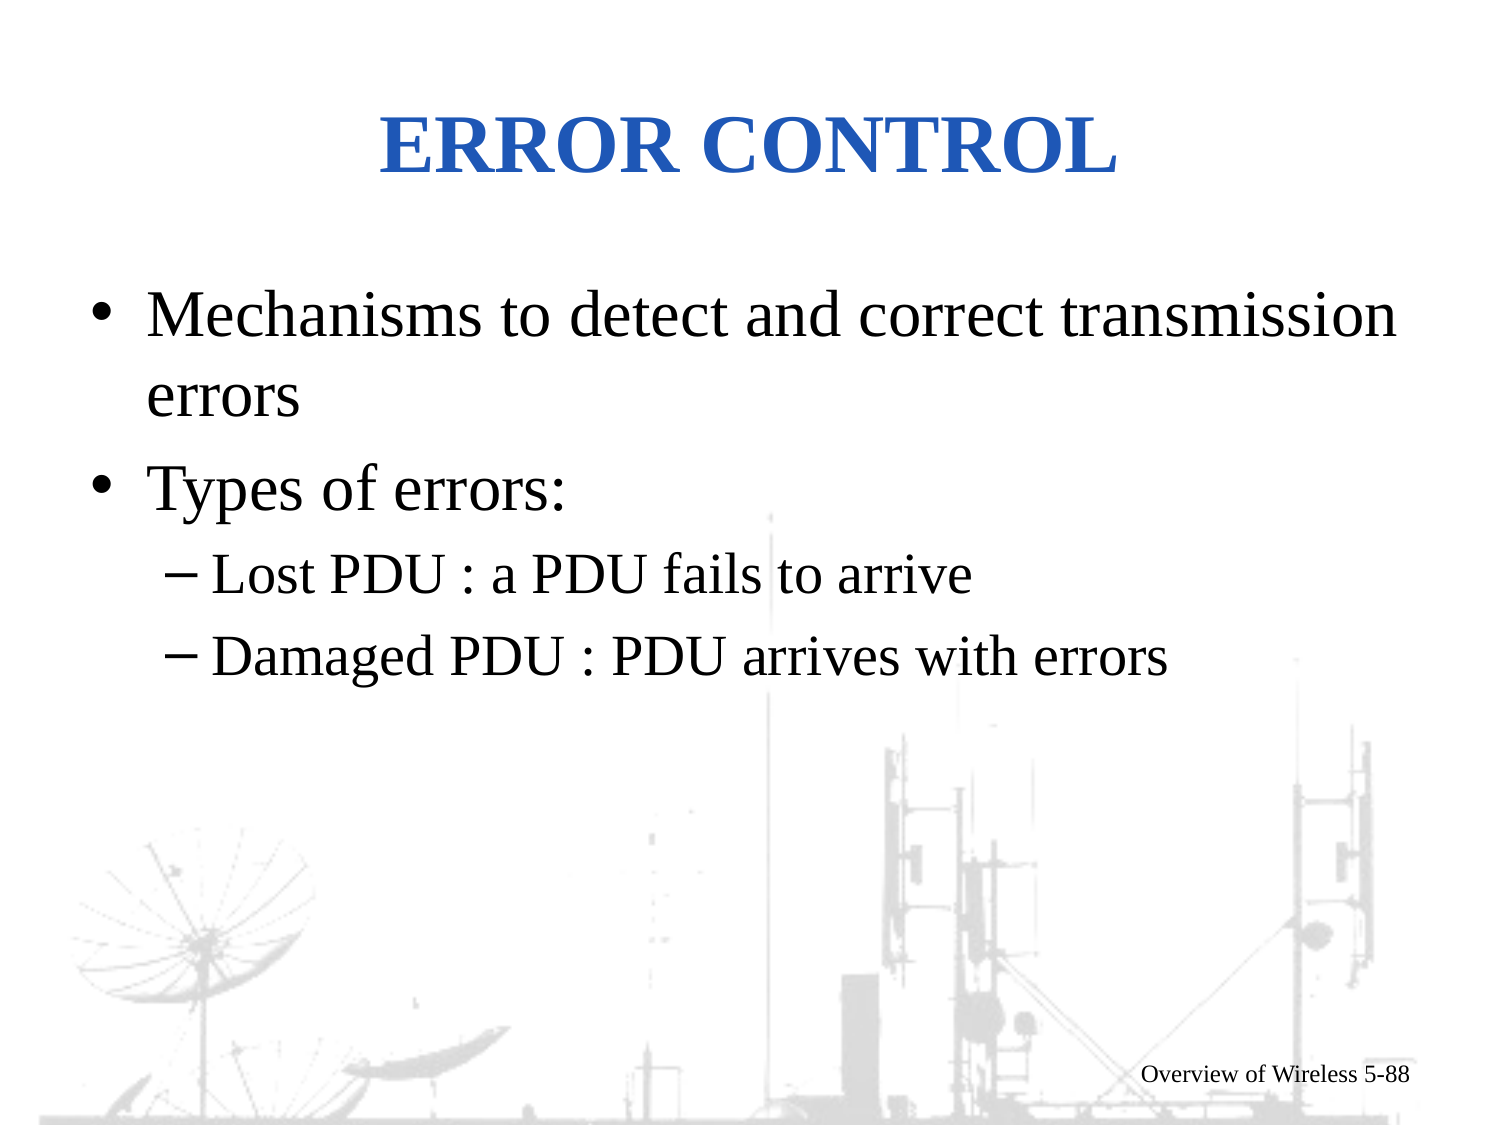

# Error Control
Mechanisms to detect and correct transmission errors
Types of errors:
Lost PDU : a PDU fails to arrive
Damaged PDU : PDU arrives with errors
Overview of Wireless 5-88